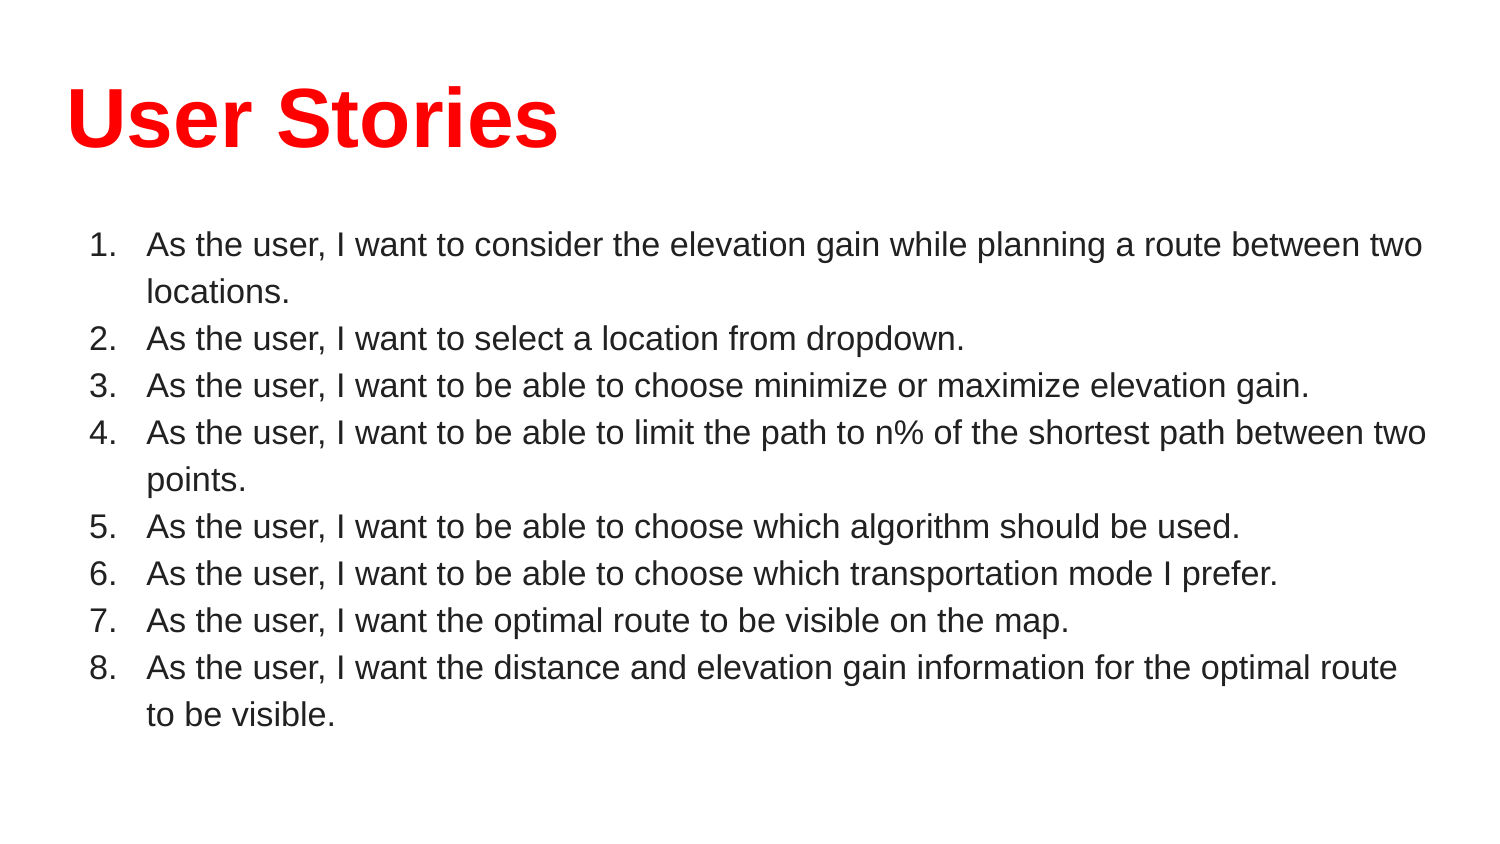

# User Stories
As the user, I want to consider the elevation gain while planning a route between two locations.
As the user, I want to select a location from dropdown.
As the user, I want to be able to choose minimize or maximize elevation gain.
As the user, I want to be able to limit the path to n% of the shortest path between two points.
As the user, I want to be able to choose which algorithm should be used.
As the user, I want to be able to choose which transportation mode I prefer.
As the user, I want the optimal route to be visible on the map.
As the user, I want the distance and elevation gain information for the optimal route to be visible.